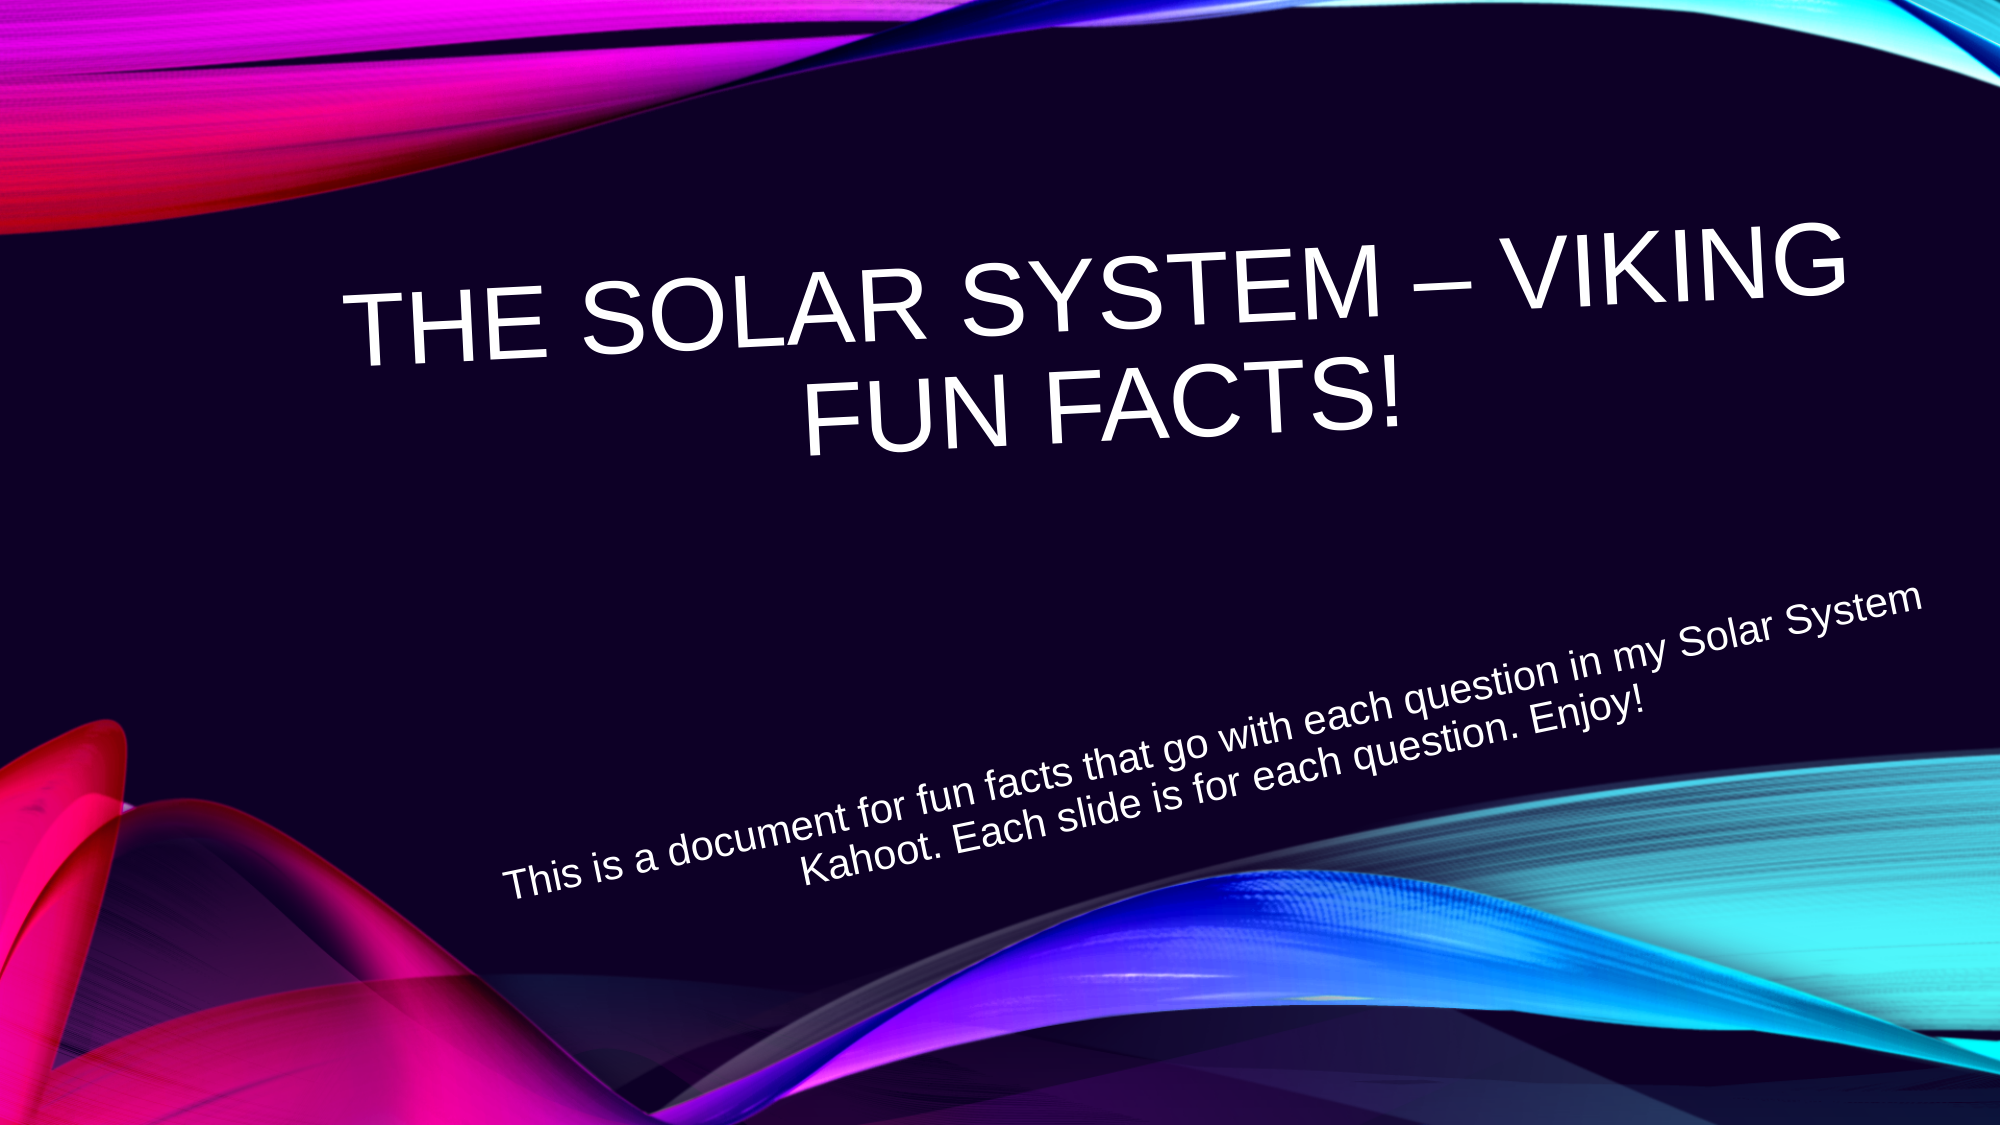

# The Solar System – Viking Fun Facts!
This is a document for fun facts that go with each question in my Solar System Kahoot. Each slide is for each question. Enjoy!